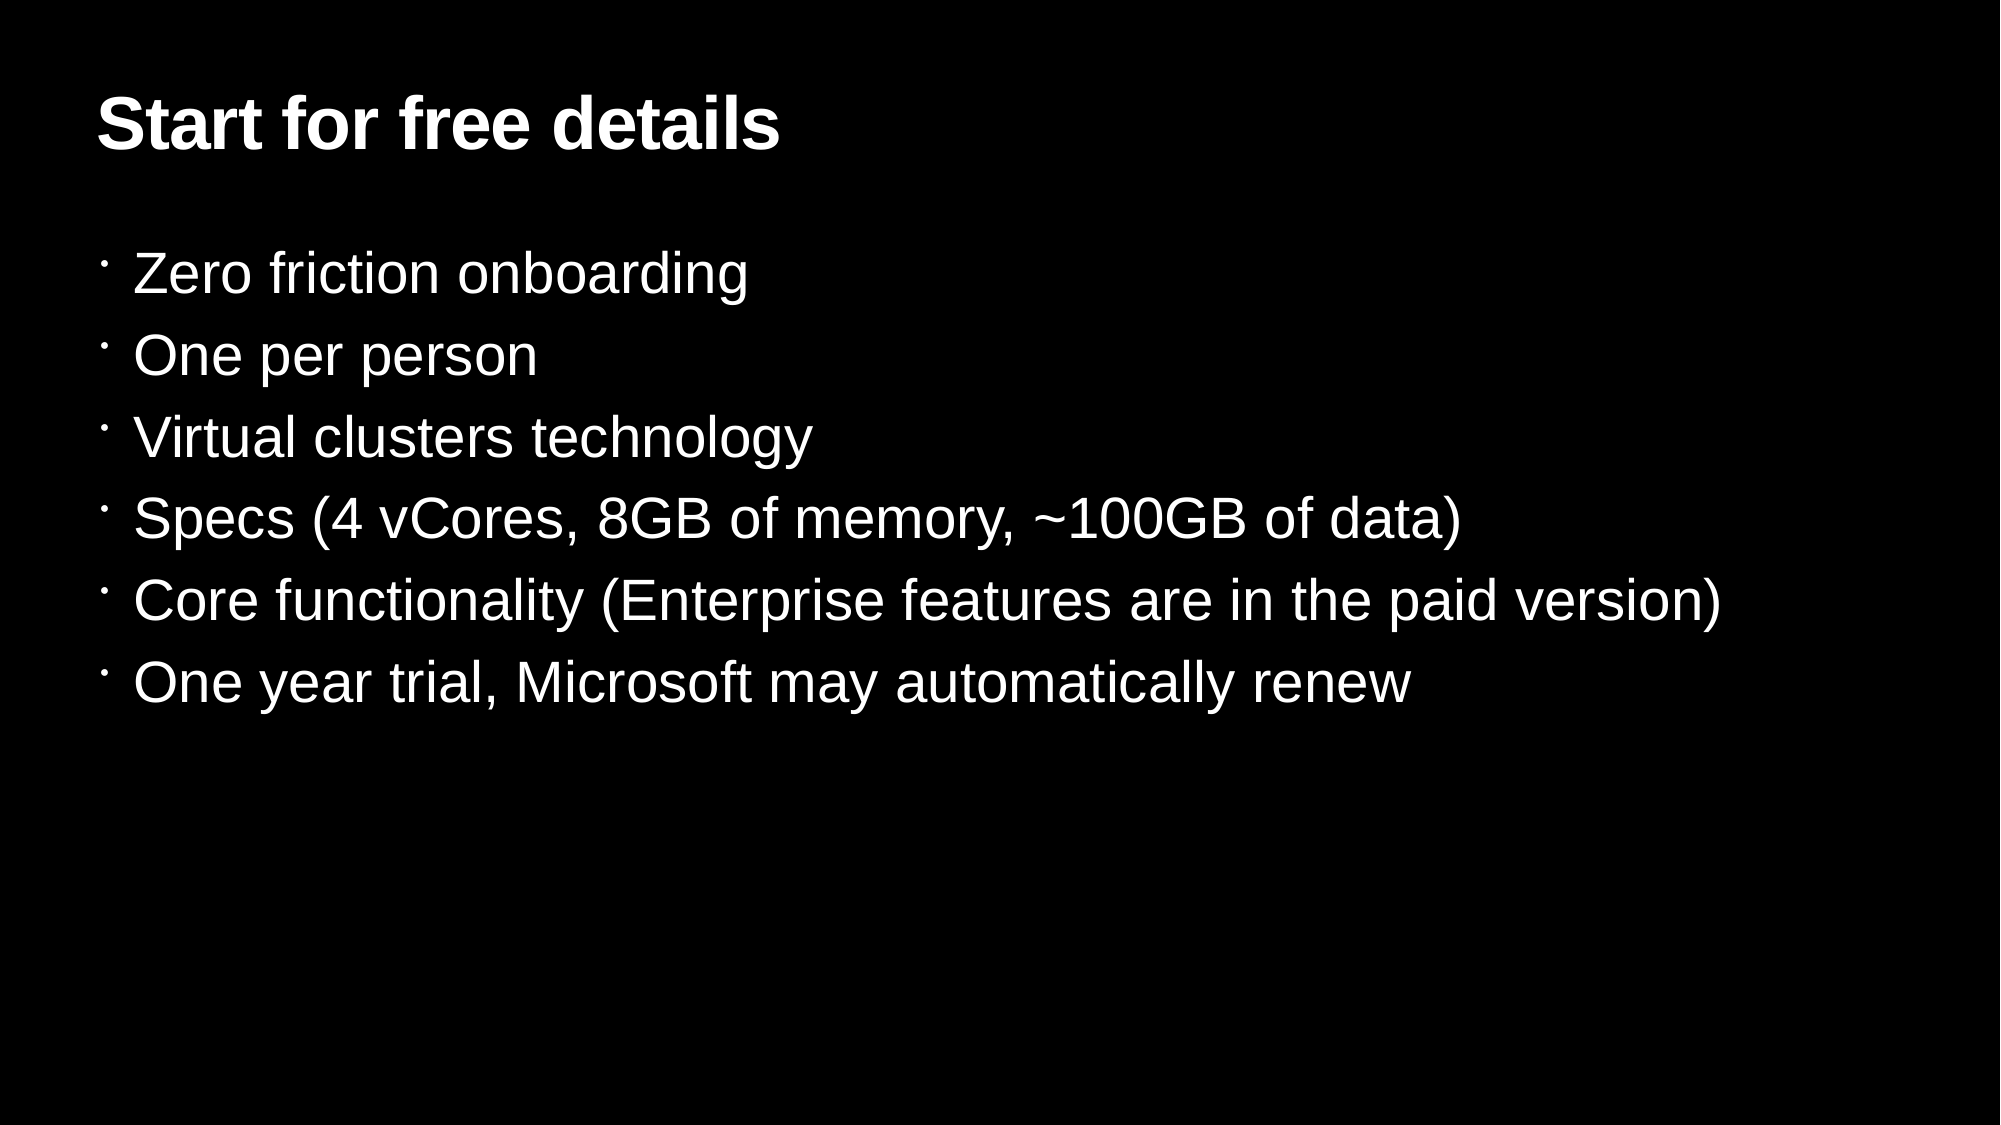

# Start for free details
Zero friction onboarding
One per person
Virtual clusters technology
Specs (4 vCores, 8GB of memory, ~100GB of data)
Core functionality (Enterprise features are in the paid version)
One year trial, Microsoft may automatically renew